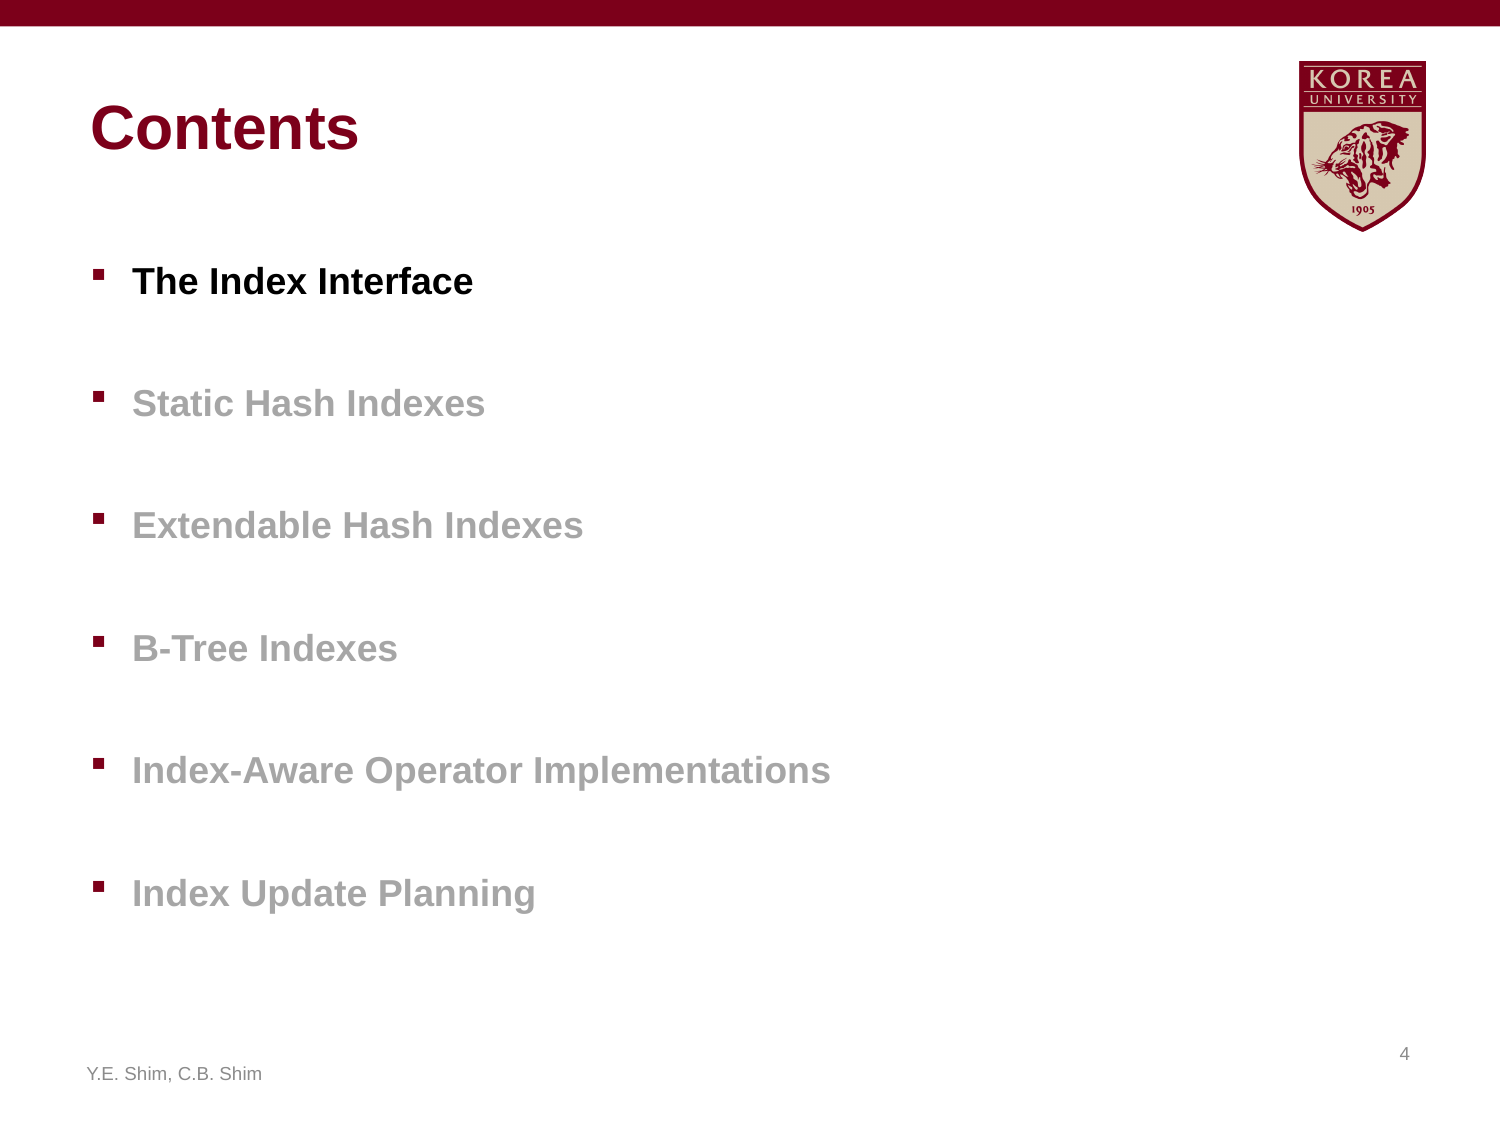

# Contents
The Index Interface

Static Hash Indexes

Extendable Hash Indexes

B-Tree Indexes

Index-Aware Operator Implementations

Index Update Planning
4